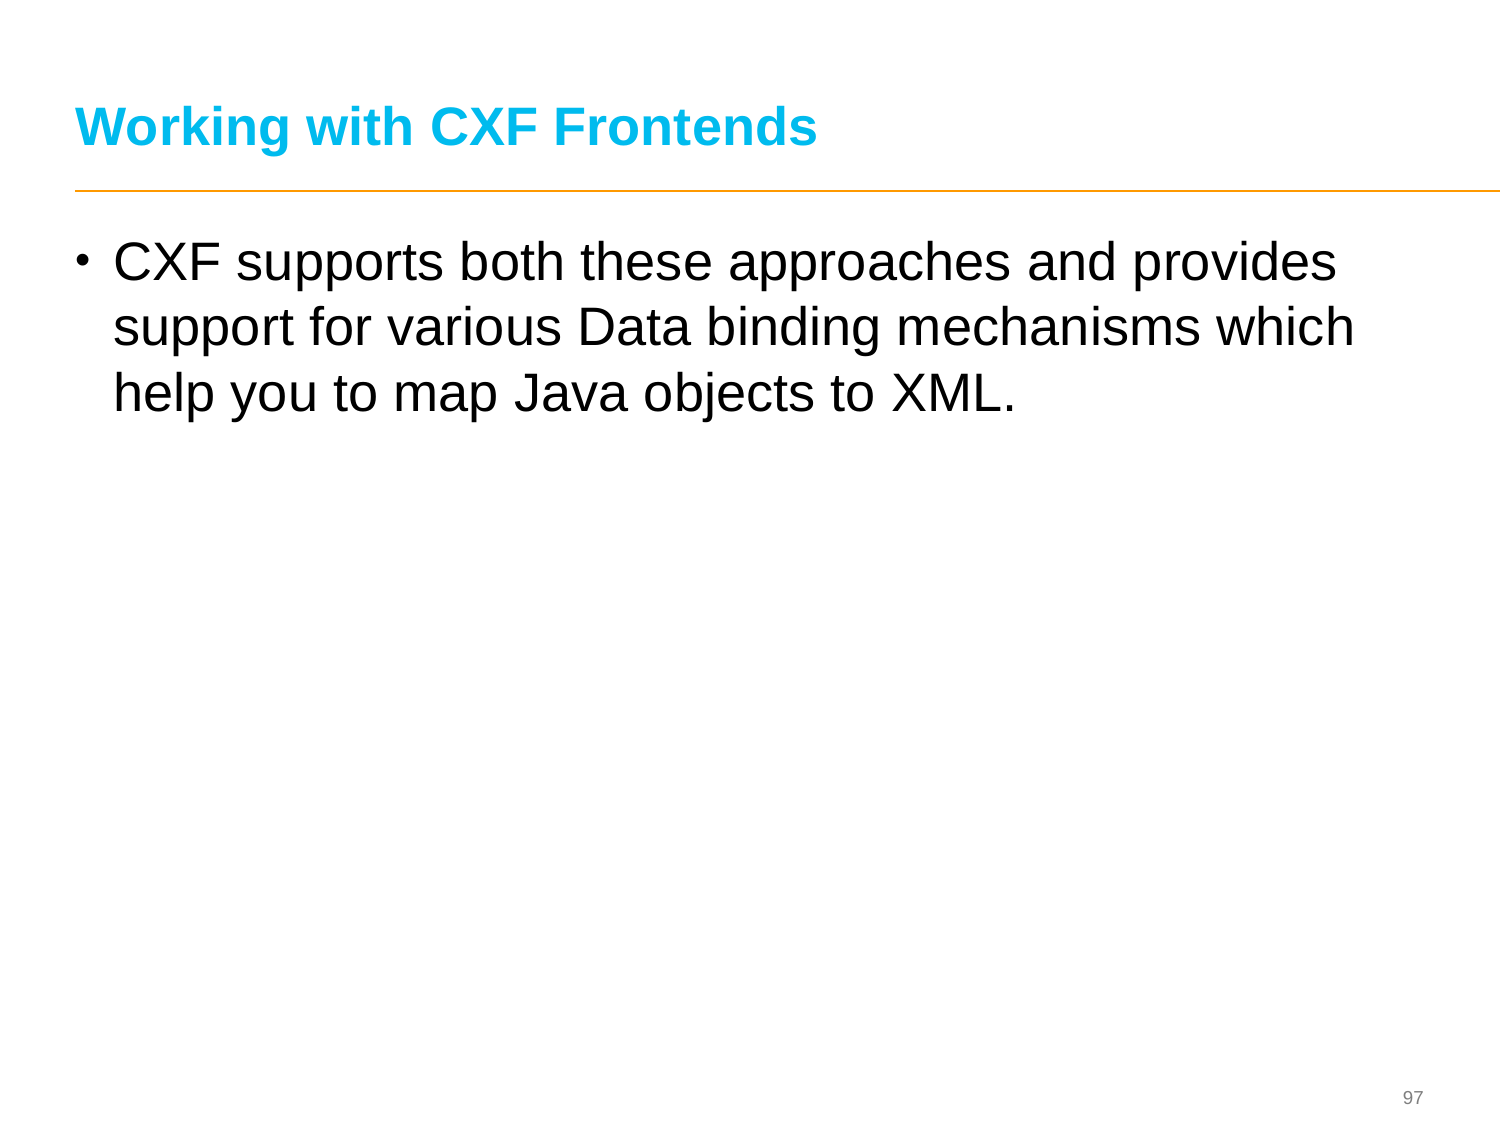

# Working with CXF Frontends
CXF supports both these approaches and provides support for various Data binding mechanisms which help you to map Java objects to XML.